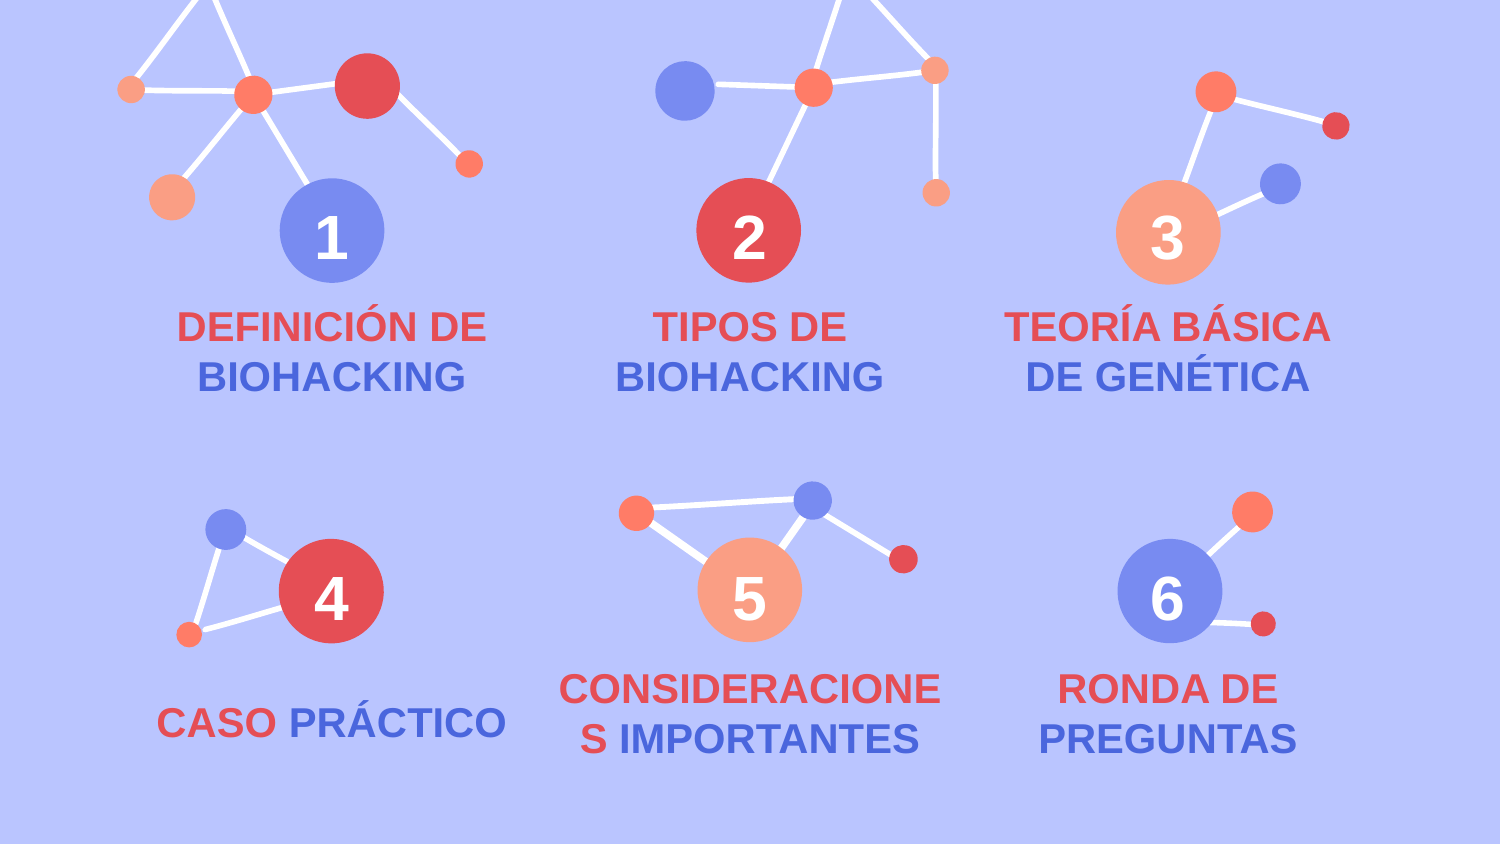

1
2
3
# DEFINICIÓN DE BIOHACKING
TIPOS DE BIOHACKING
TEORÍA BÁSICA
DE GENÉTICA

4
5
6
CASO PRÁCTICO
CONSIDERACIONES IMPORTANTES
RONDA DE PREGUNTAS